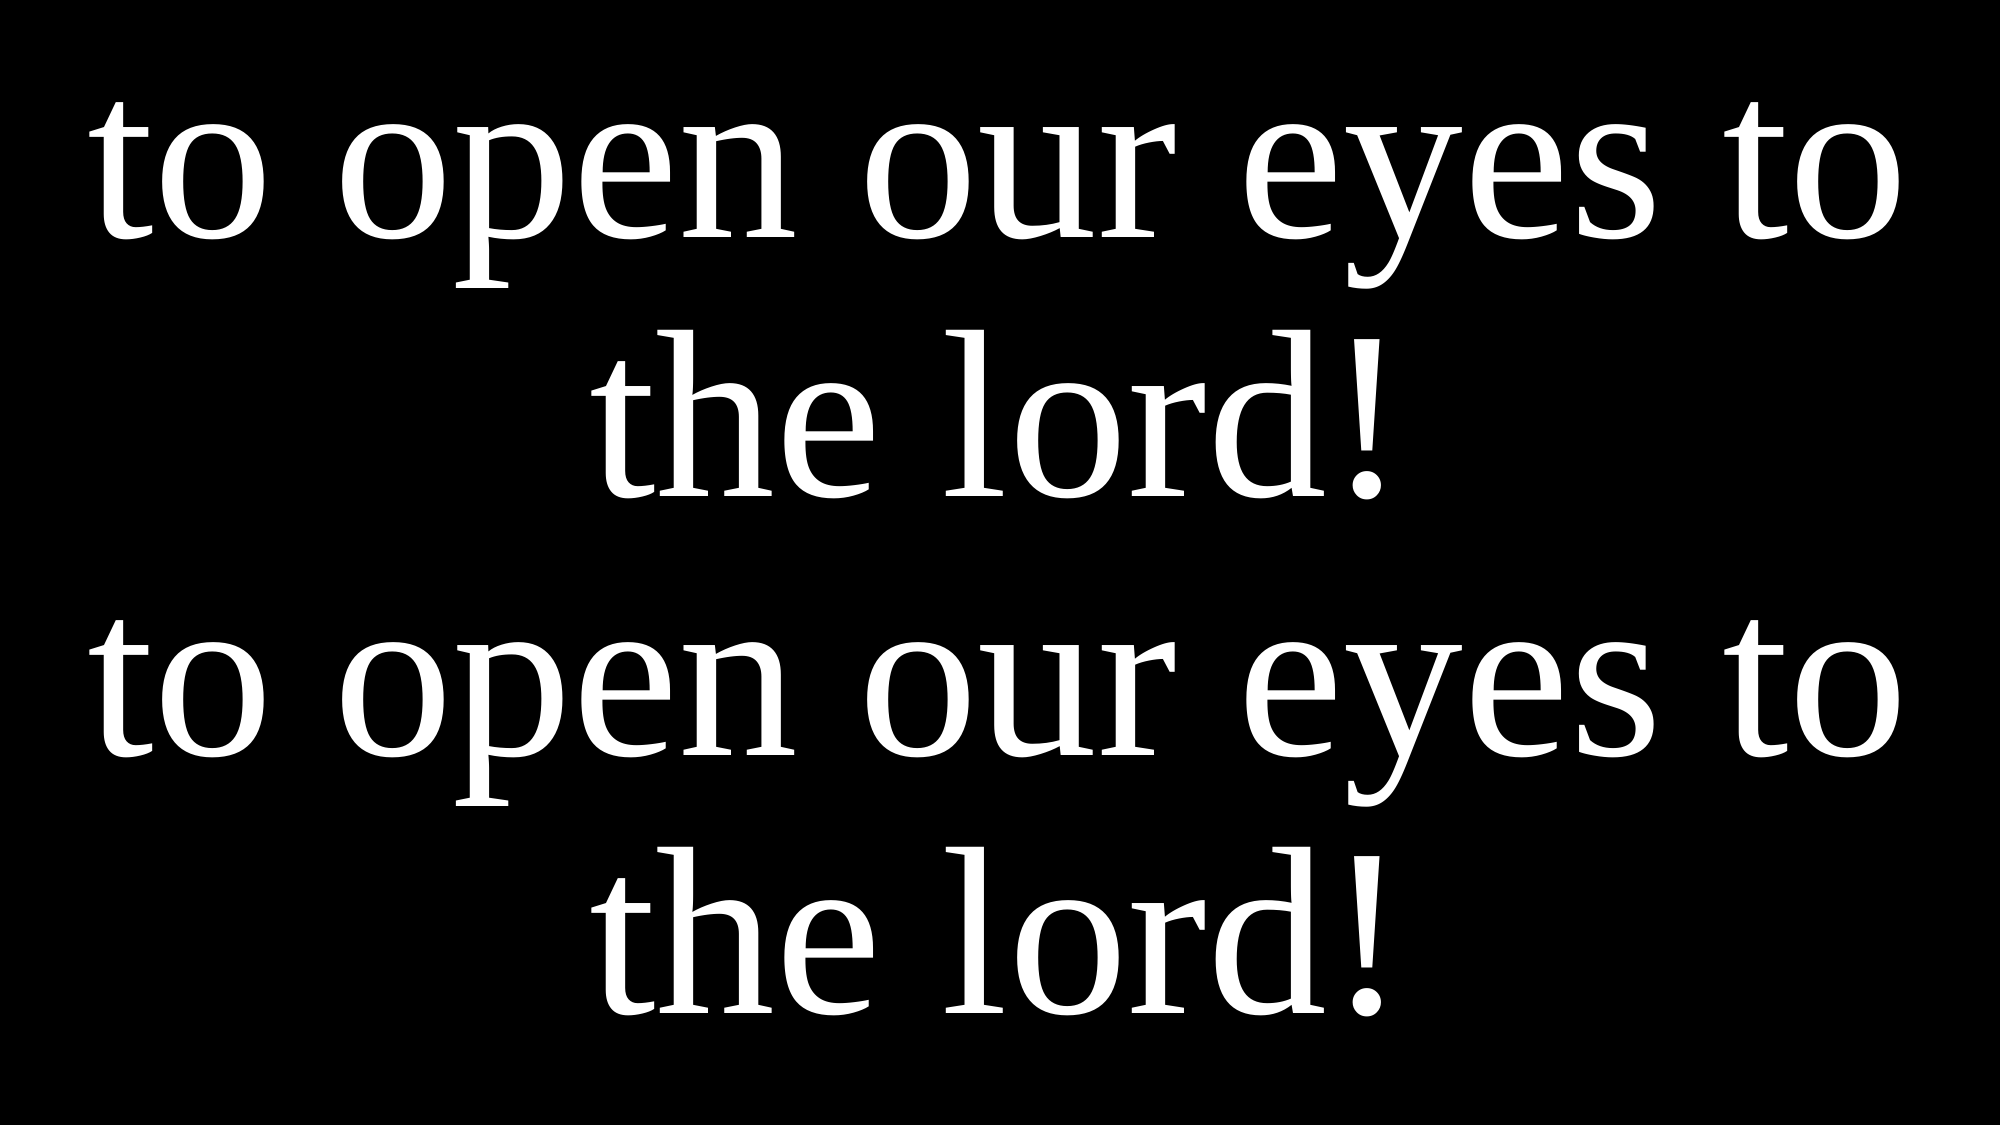

# to open our eyes to the lord! to open our eyes to the lord!